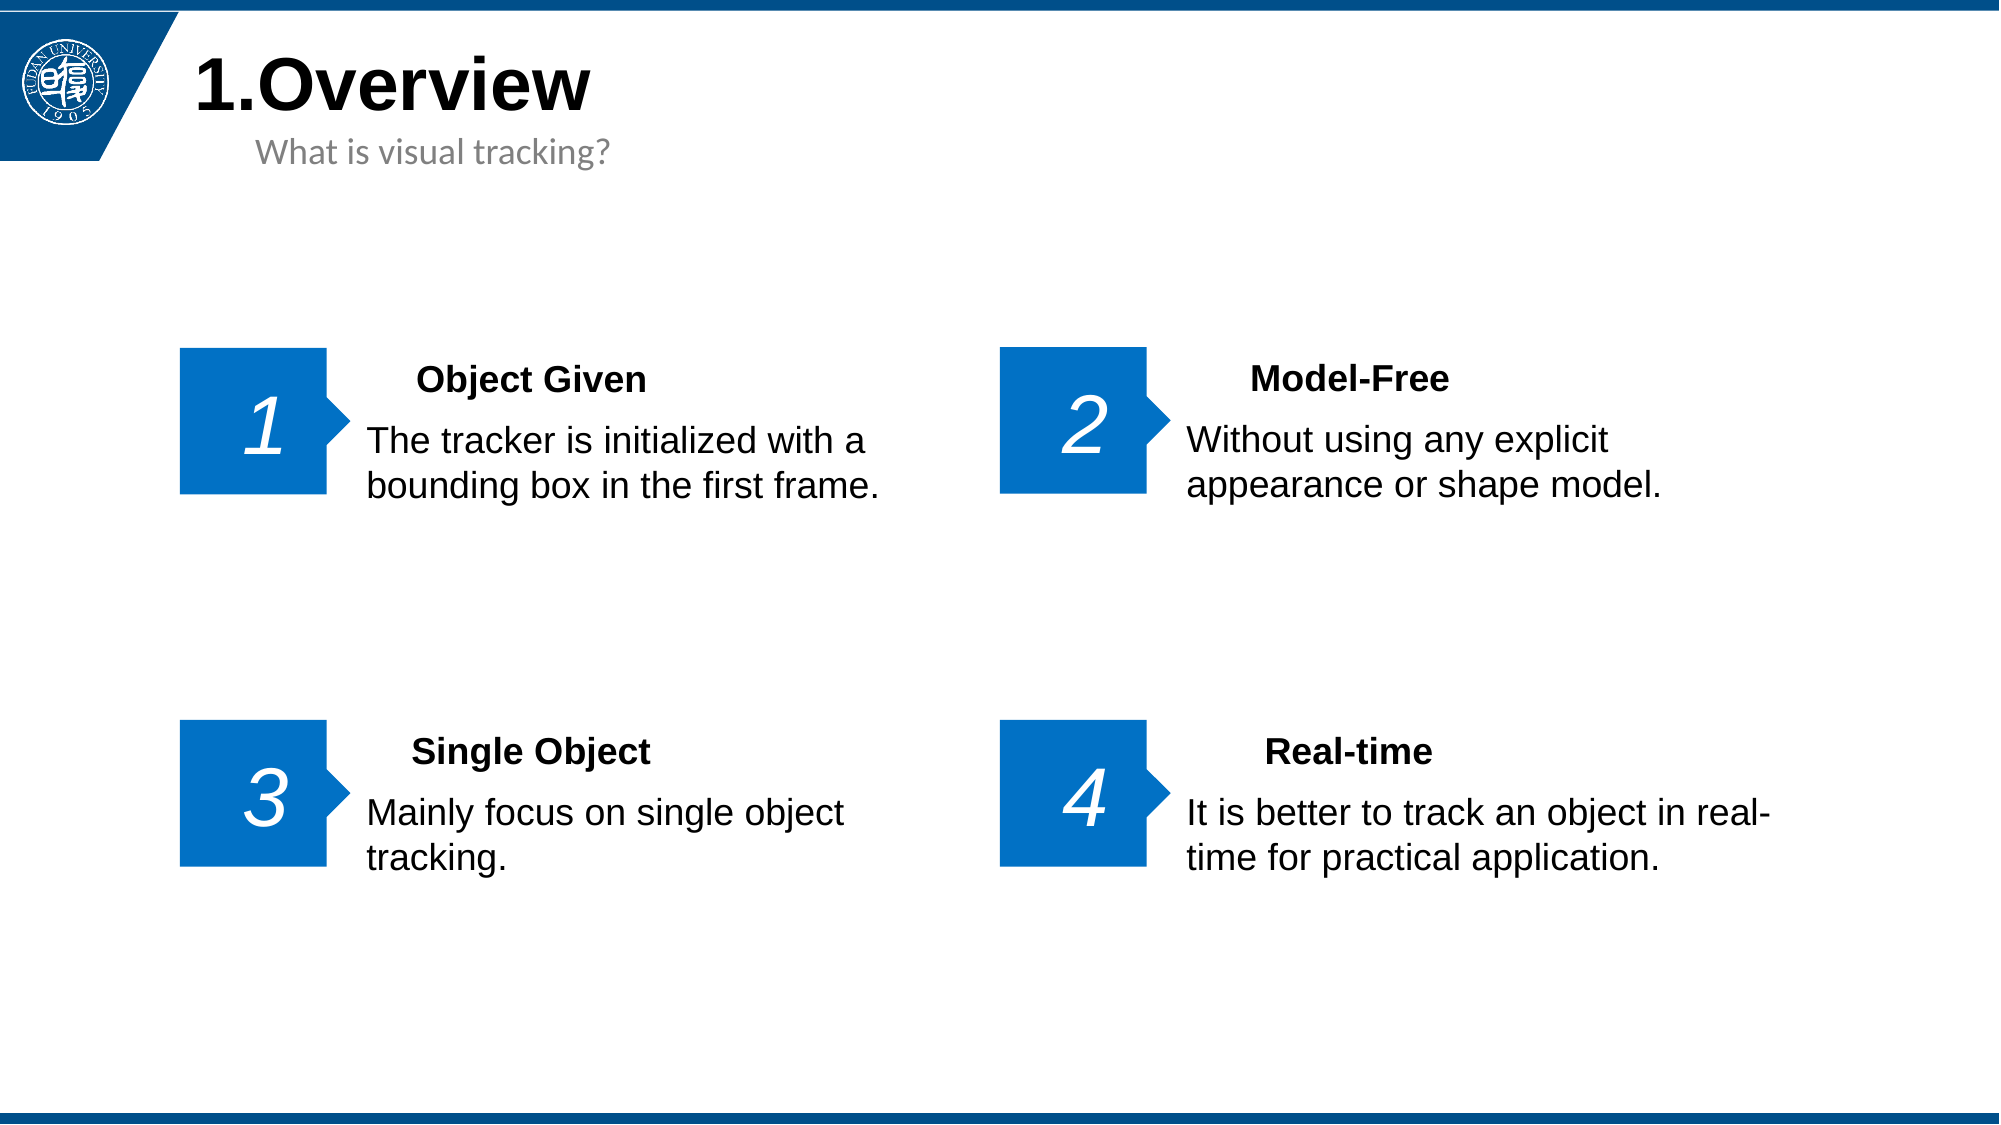

1.Overview
What is visual tracking?
2
Model-Free

1
Object Given
Without using any explicit appearance or shape model.
The tracker is initialized with a bounding box in the first frame.
3
Single Object
4
Real-time
Mainly focus on single object tracking.
It is better to track an object in real-time for practical application.